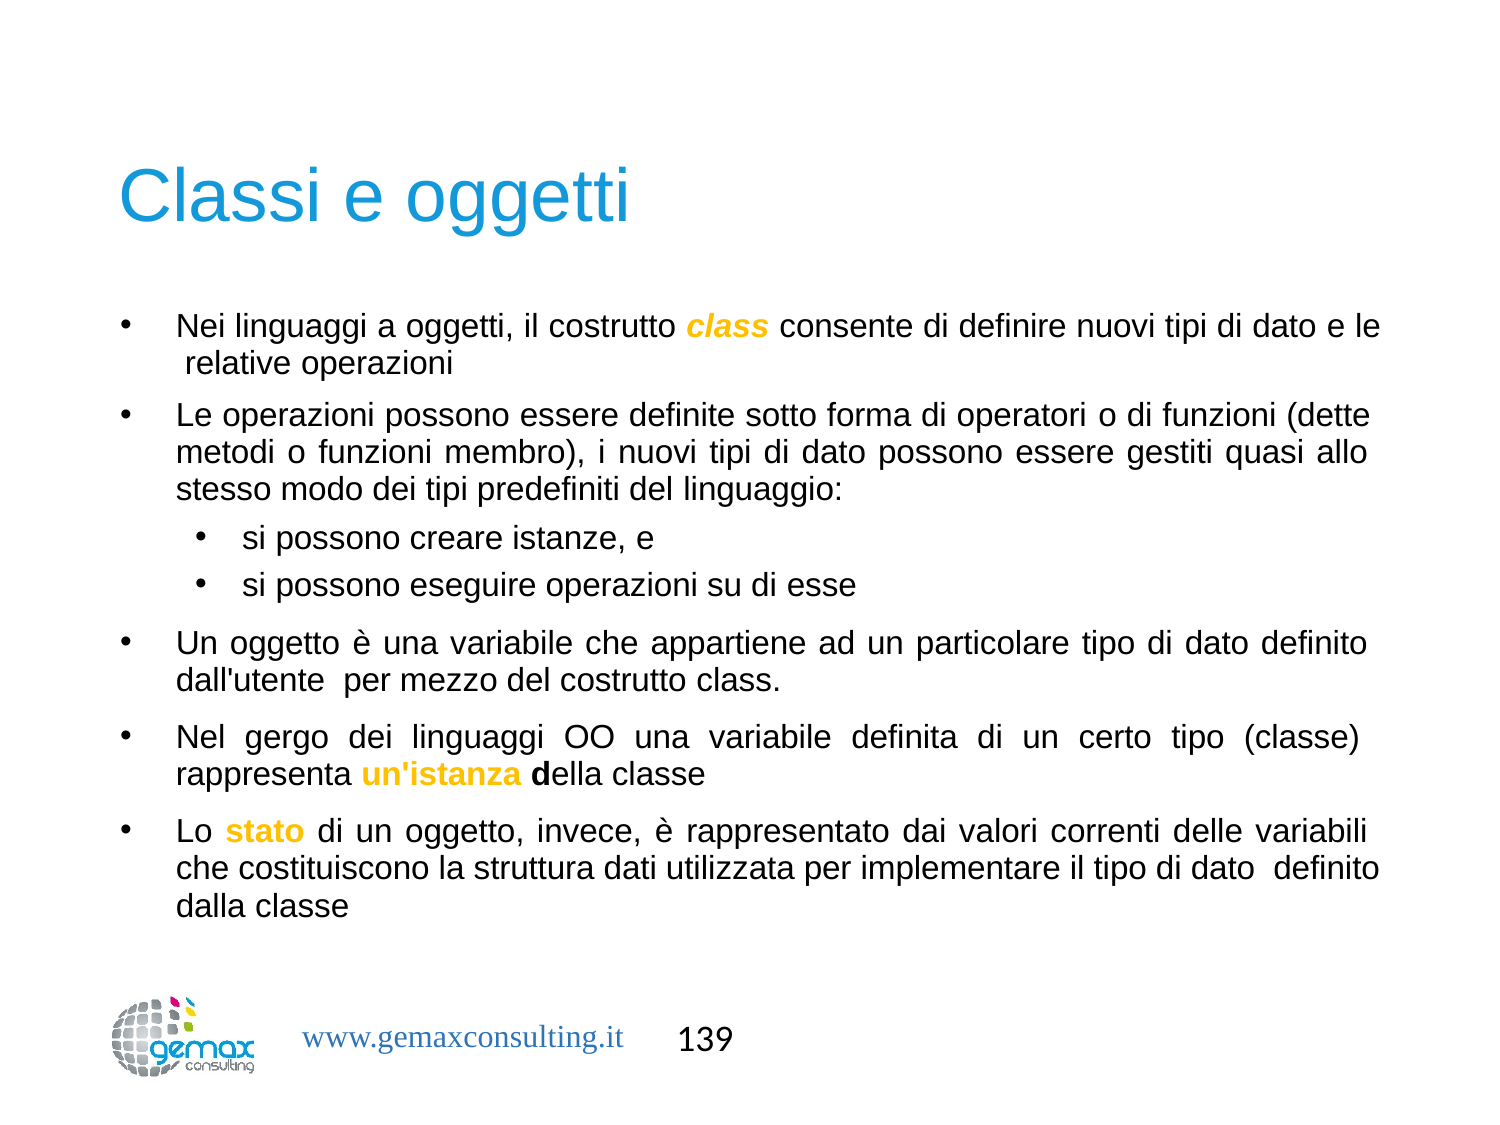

# Classi e oggetti
Nei linguaggi a oggetti, il costrutto class consente di definire nuovi tipi di dato e le  relative operazioni
Le operazioni possono essere definite sotto forma di operatori o di funzioni (dette  metodi o funzioni membro), i nuovi tipi di dato possono essere gestiti quasi allo  stesso modo dei tipi predefiniti del linguaggio:
si possono creare istanze, e
si possono eseguire operazioni su di esse
Un oggetto è una variabile che appartiene ad un particolare tipo di dato definito  dall'utente  per mezzo del costrutto class.
Nel gergo dei linguaggi OO una variabile definita di un certo tipo (classe)  rappresenta un'istanza della classe
Lo stato di un oggetto, invece, è rappresentato dai valori correnti delle variabili  che costituiscono la struttura dati utilizzata per implementare il tipo di dato  definito dalla classe

139